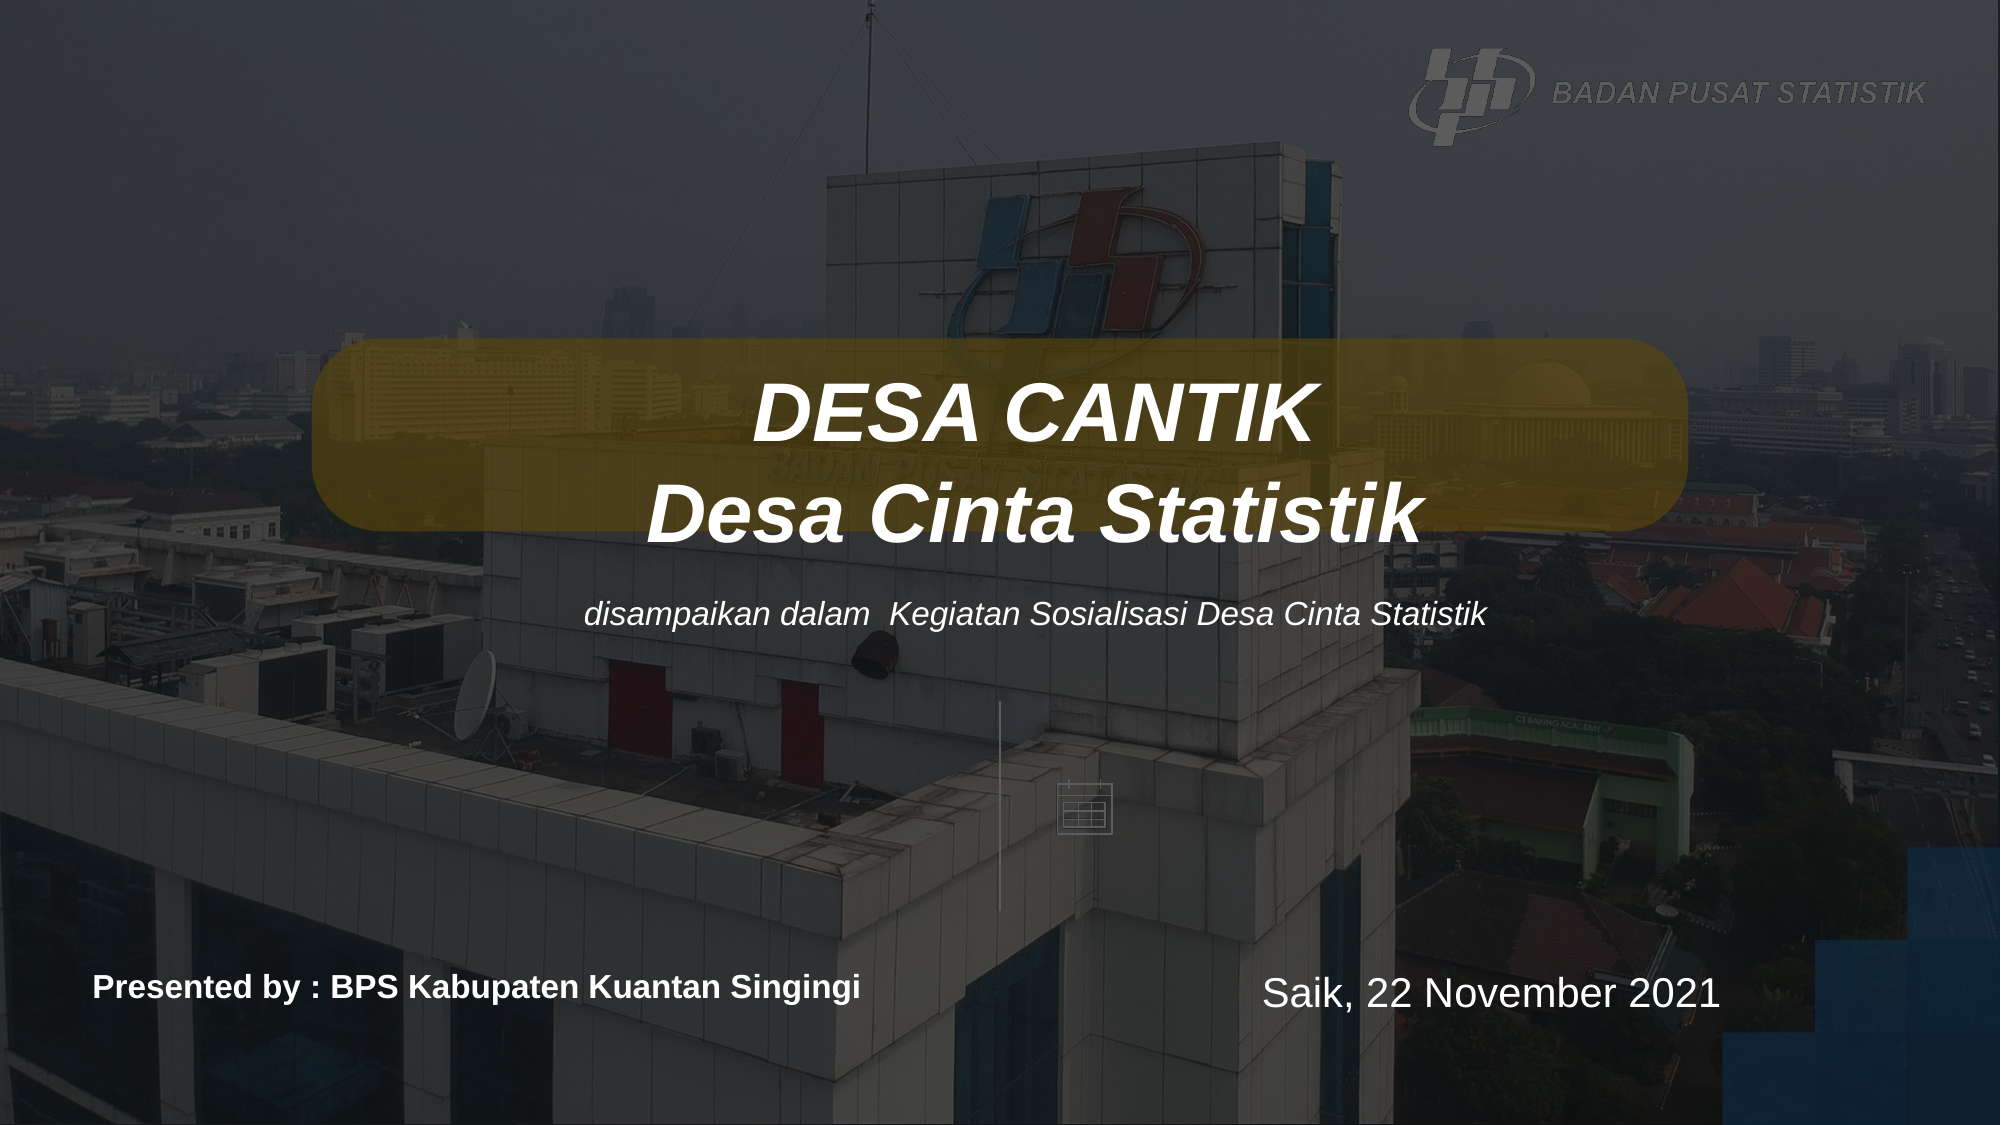

DESA CANTIK
Desa Cinta Statistik
disampaikan dalam  Kegiatan Sosialisasi Desa Cinta Statistik

Presented by : BPS Kabupaten Kuantan Singingi
Saik, 22 November 2021